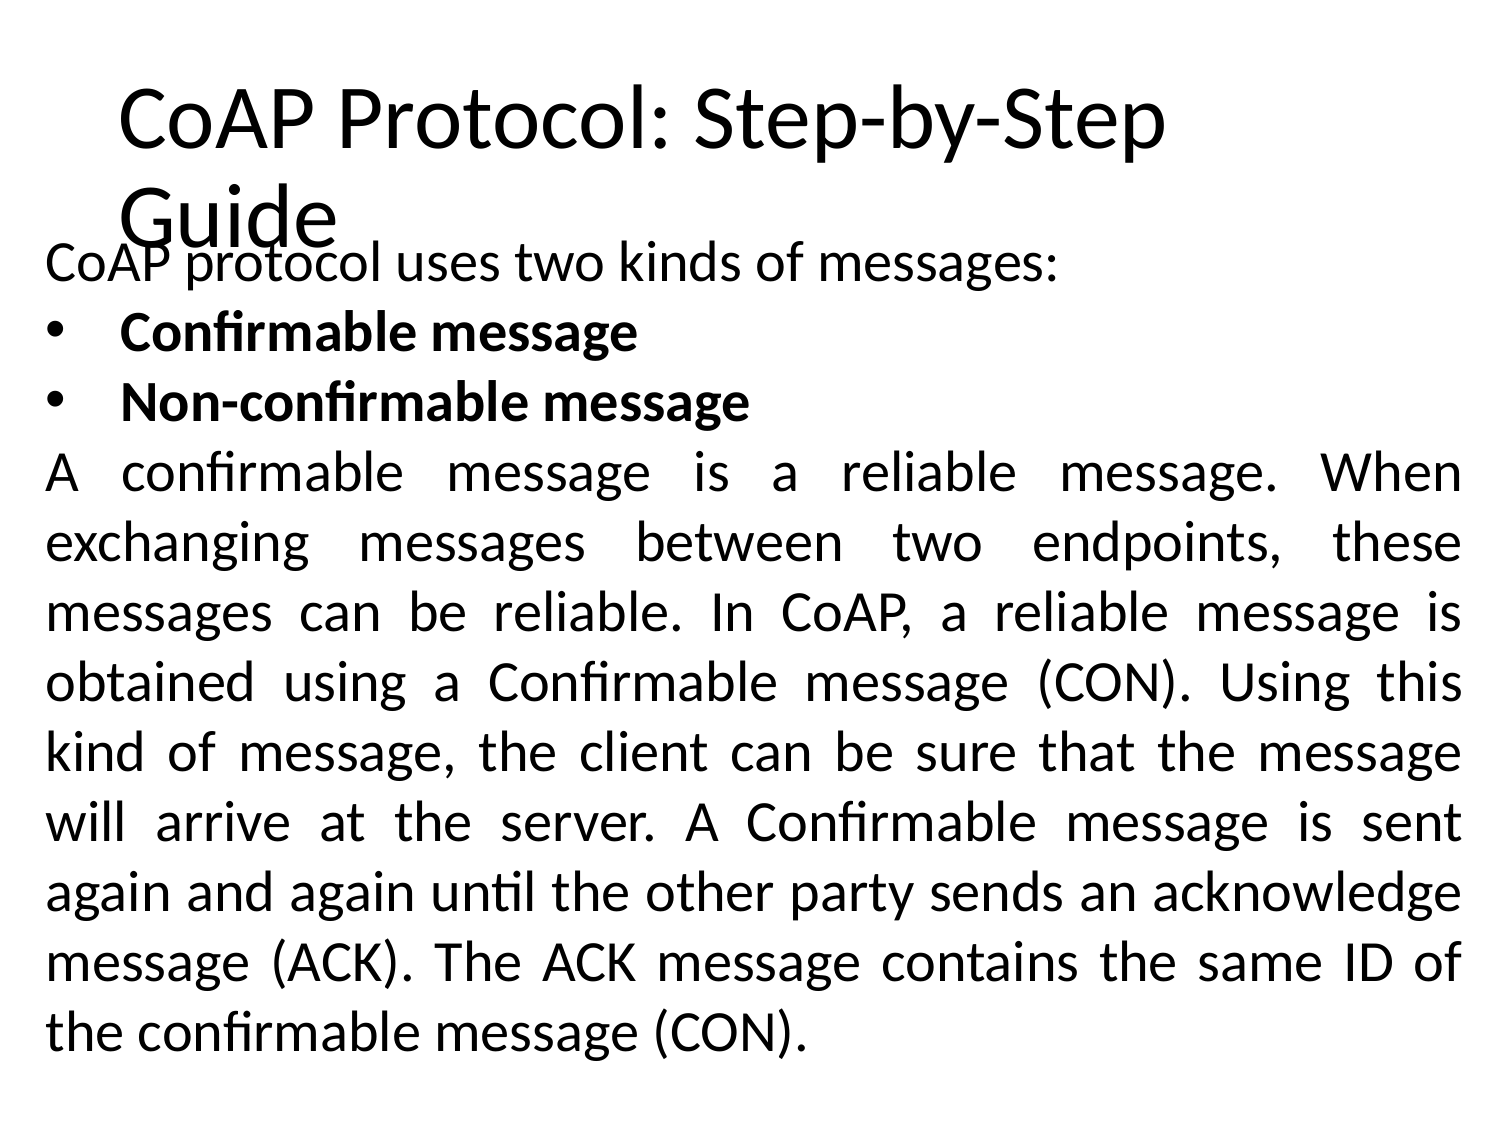

# CoAP Protocol: Step-by-Step Guide
CoAP protocol uses two kinds of messages:
Confirmable message
Non-confirmable message
A confirmable message is a reliable message. When exchanging messages between two endpoints, these messages can be reliable. In CoAP, a reliable message is obtained using a Confirmable message (CON). Using this kind of message, the client can be sure that the message will arrive at the server. A Confirmable message is sent again and again until the other party sends an acknowledge message (ACK). The ACK message contains the same ID of the confirmable message (CON).